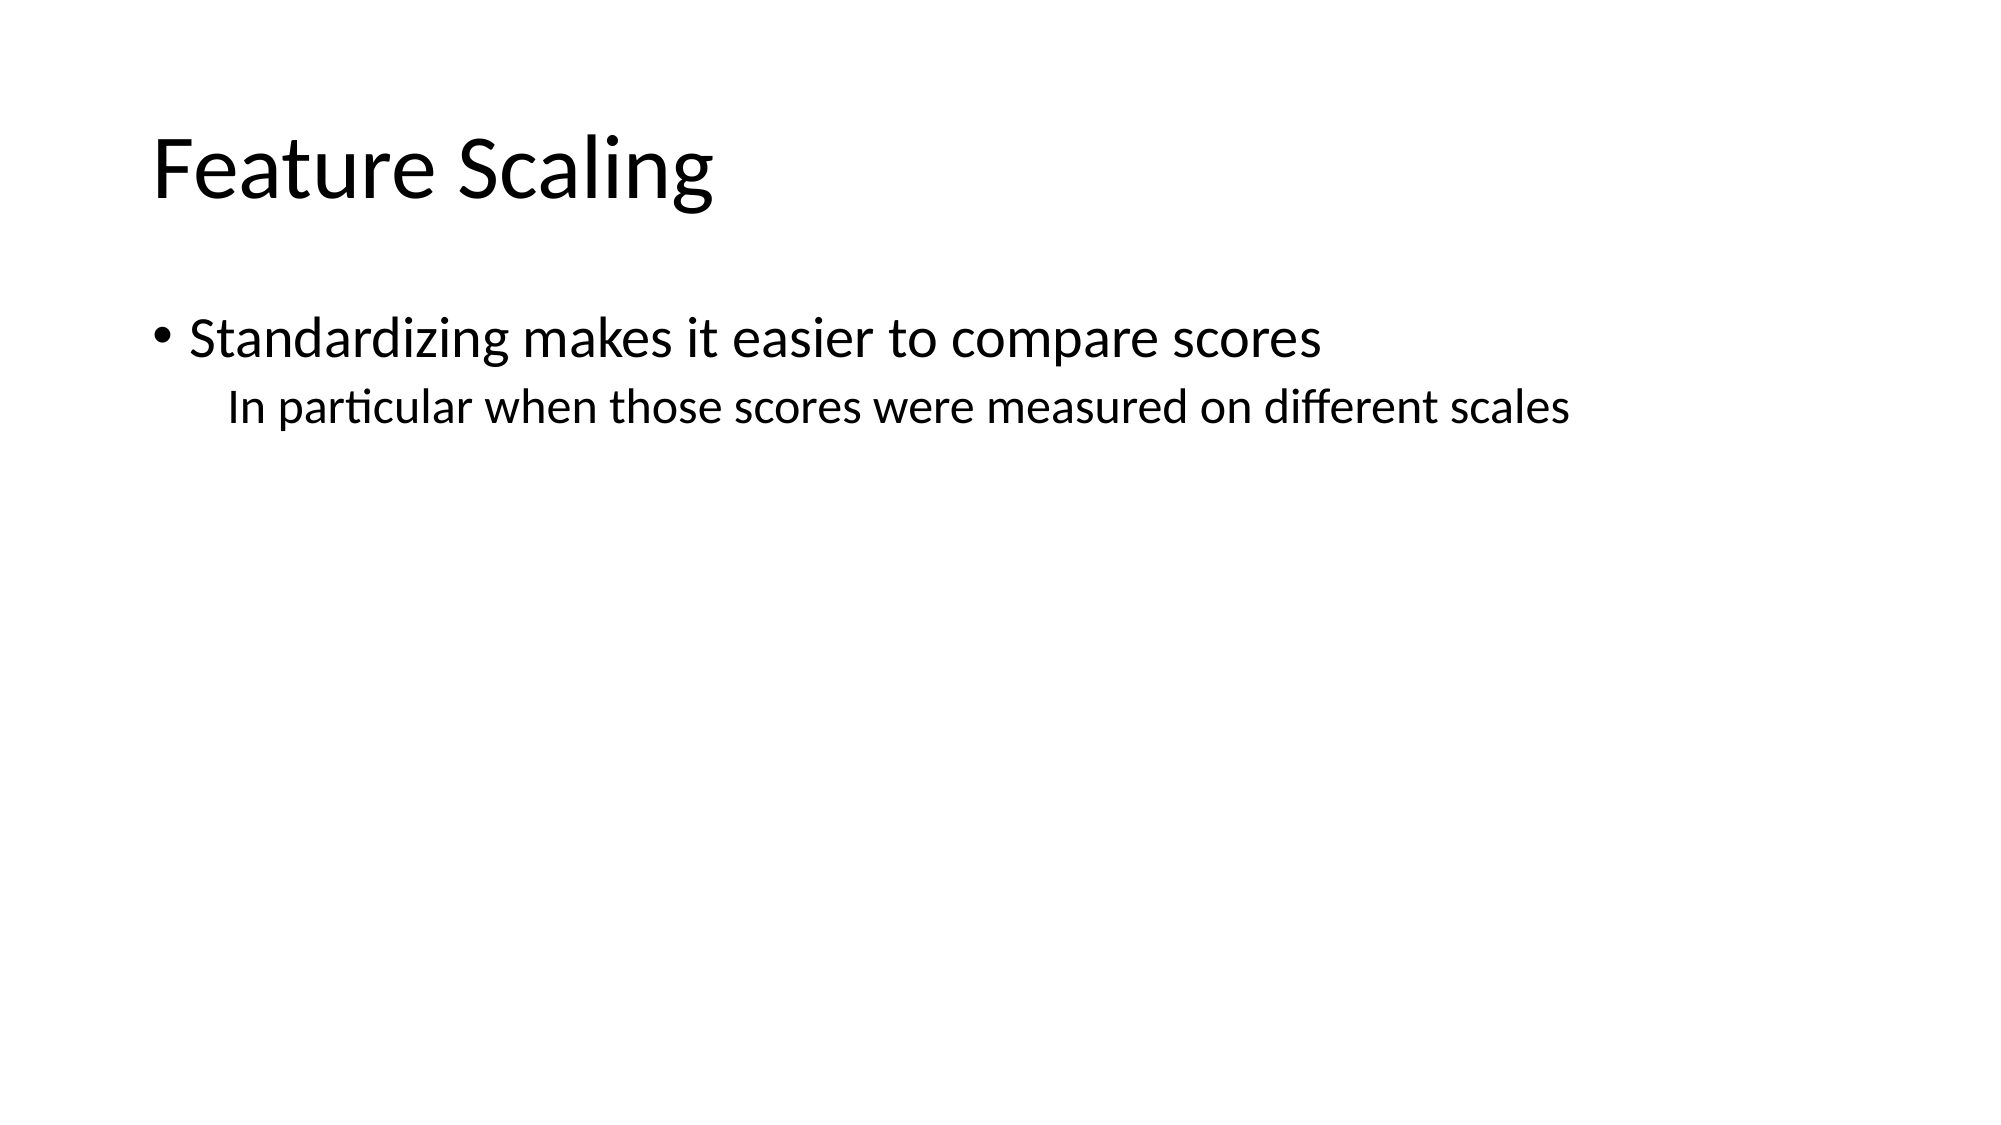

# Feature Scaling
Standardizing makes it easier to compare scores
In particular when those scores were measured on different scales